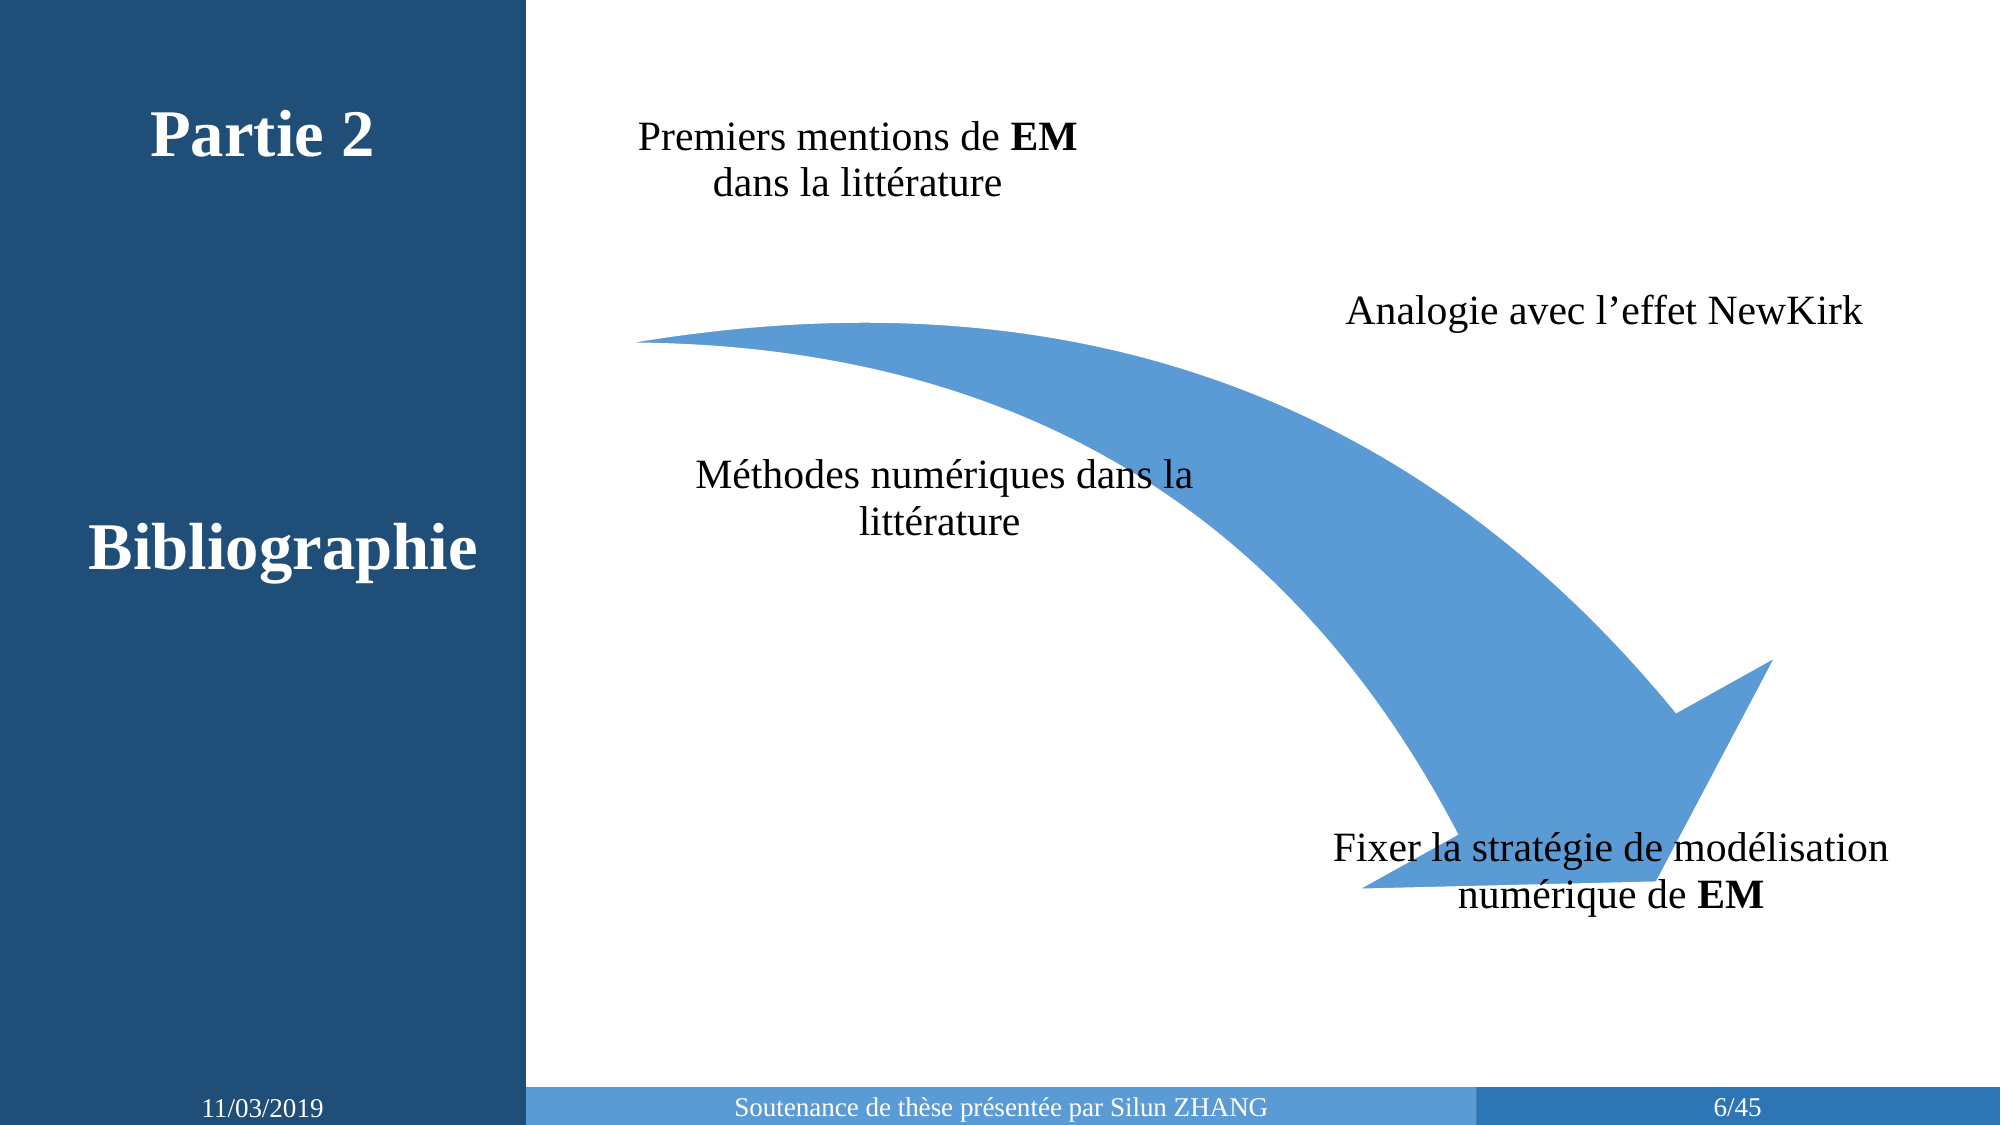

Premiers mentions de EM dans la littérature
Analogie avec l’effet NewKirk
Méthodes numériques dans la littérature
Fixer la stratégie de modélisation numérique de EM
Partie 2
Bibliographie
Soutenance de thèse présentée par Silun ZHANG
6/45
11/03/2019